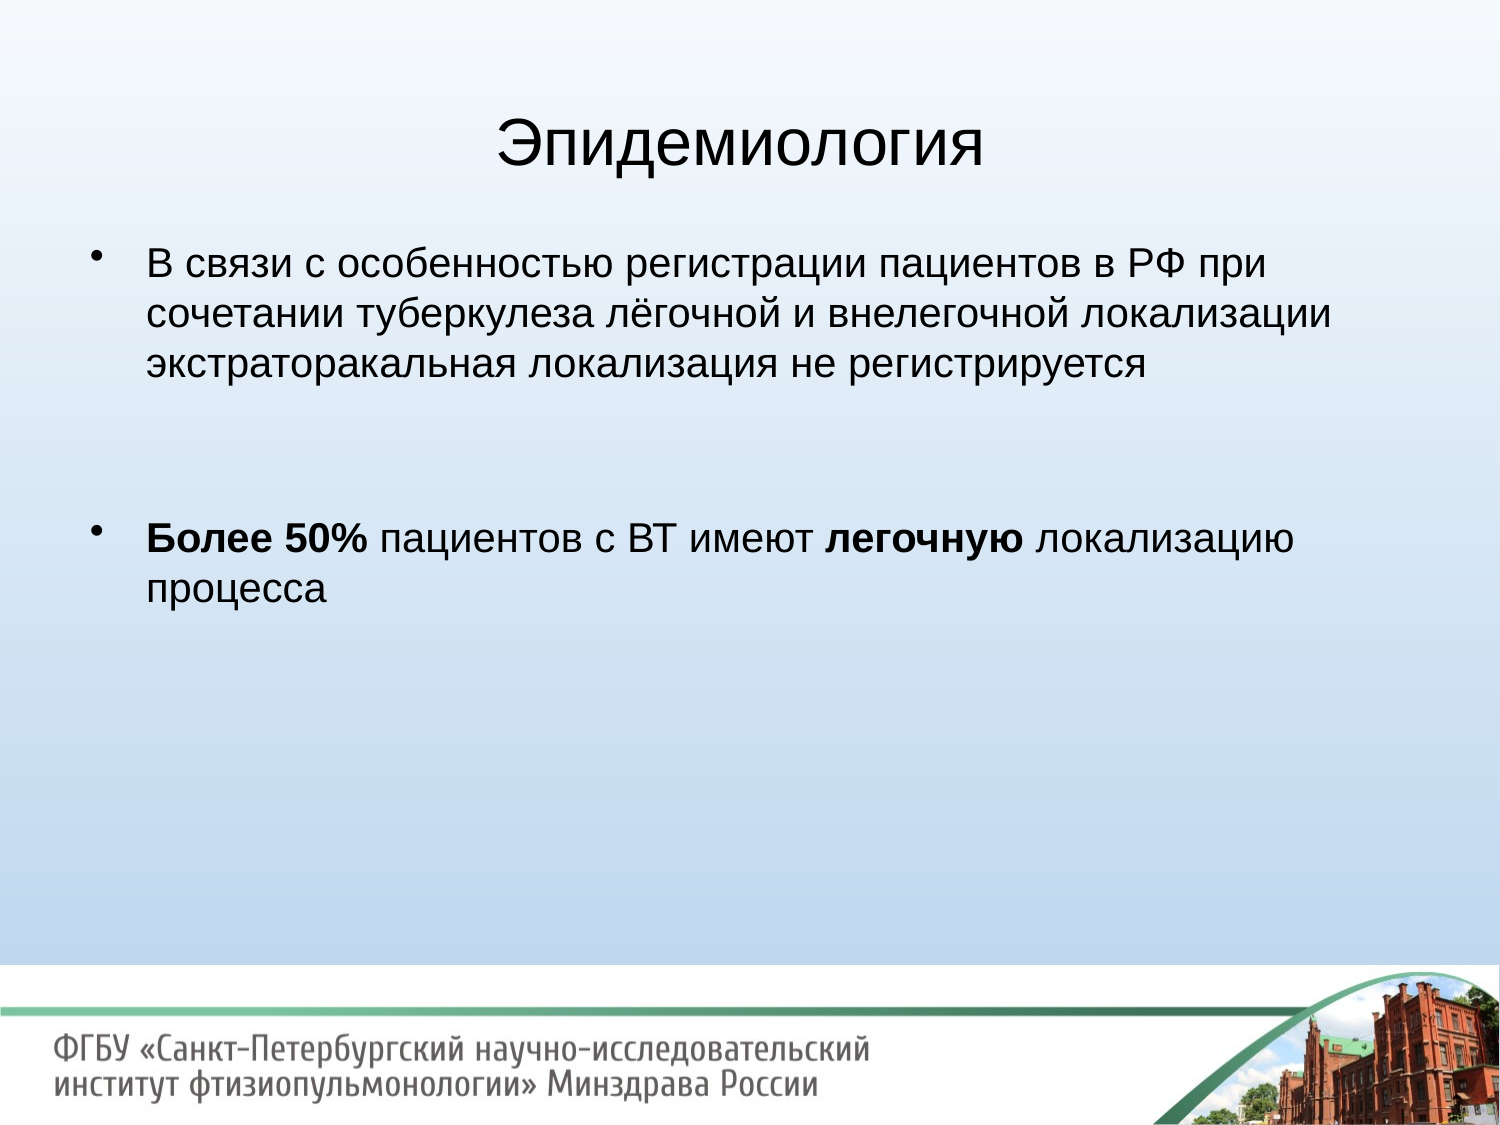

Эпидемиология
В связи с особенностью регистрации пациентов в РФ при сочетании туберкулеза лёгочной и внелегочной локализации экстраторакальная локализация не регистрируется

Более 50% пациентов с ВТ имеют легочную локализацию процесса